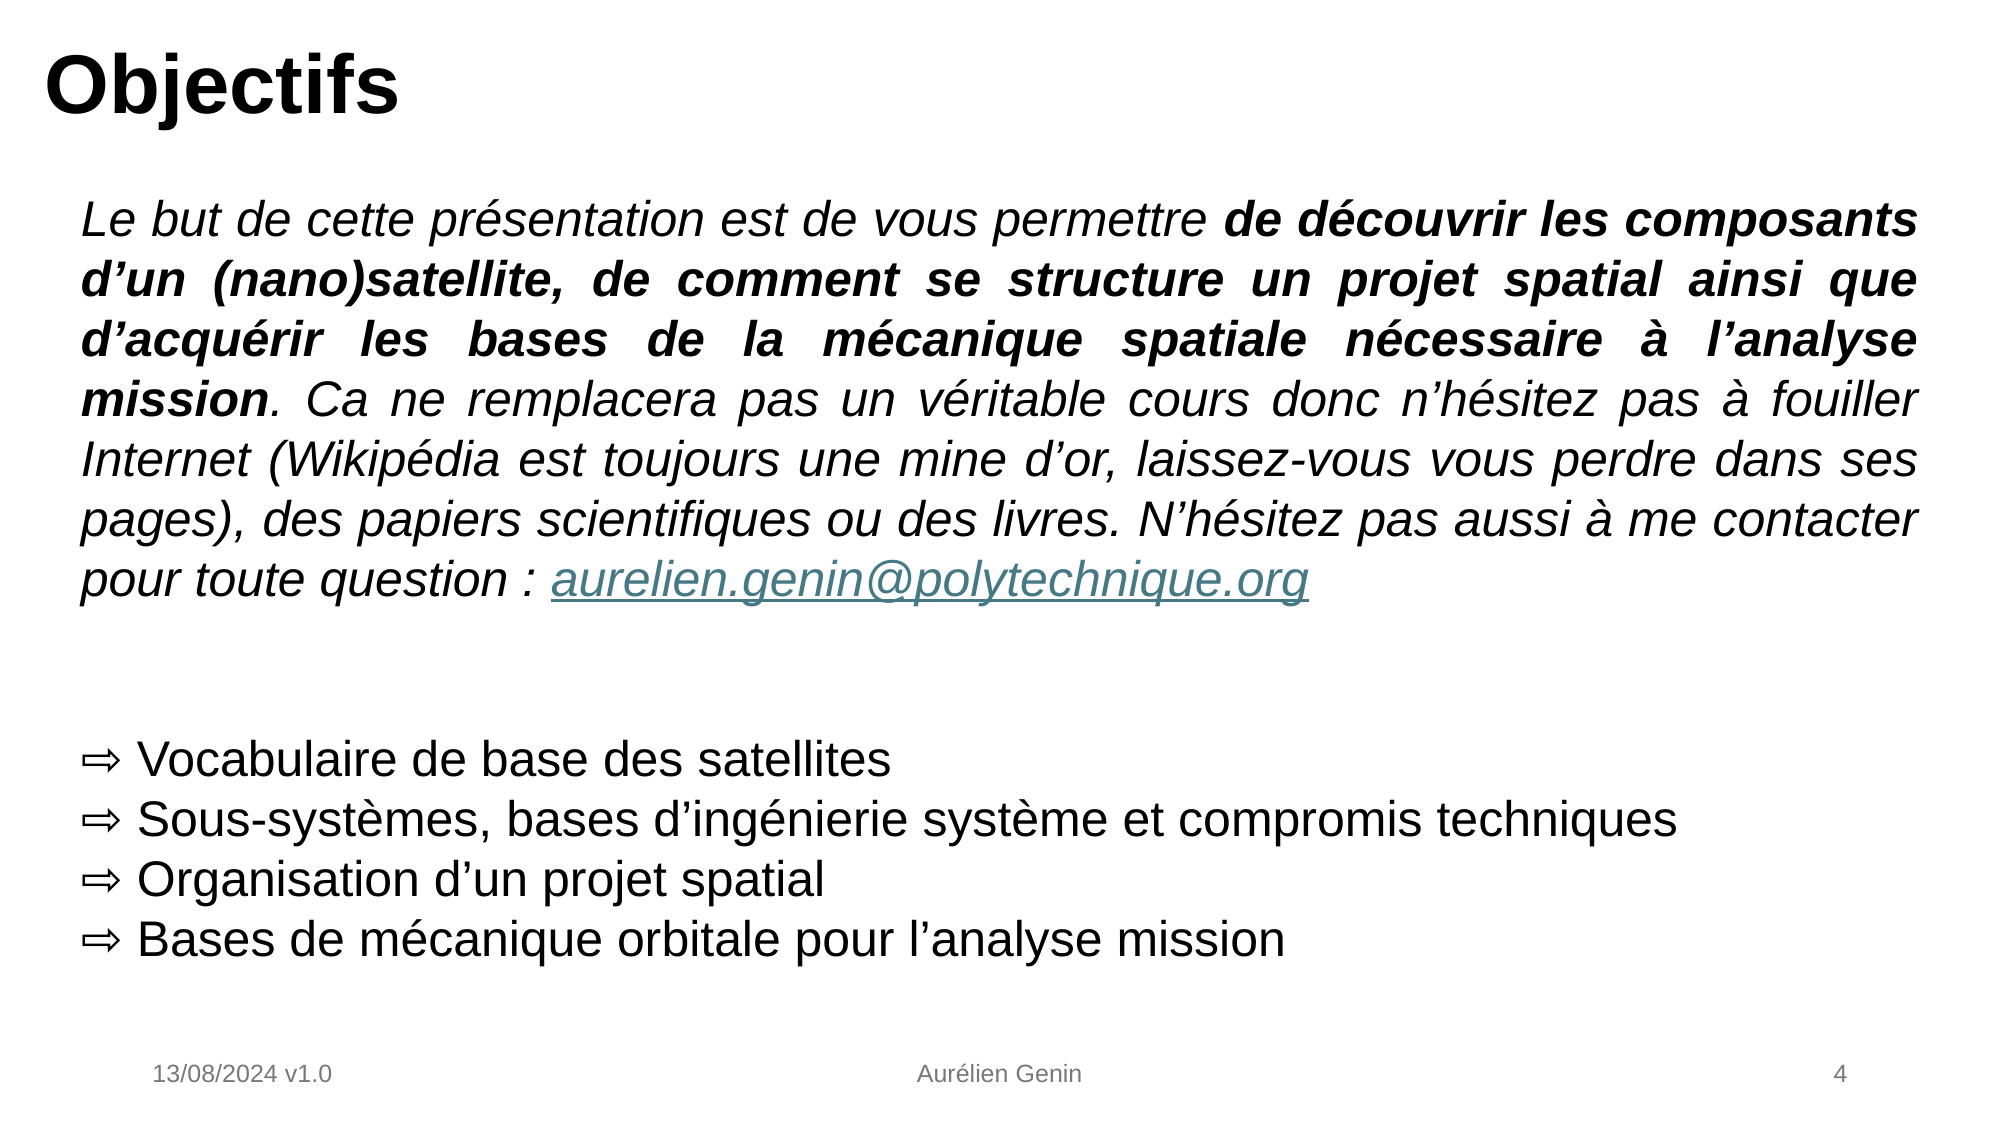

Objectifs
Le but de cette présentation est de vous permettre de découvrir les composants d’un (nano)satellite, de comment se structure un projet spatial ainsi que d’acquérir les bases de la mécanique spatiale nécessaire à l’analyse mission. Ca ne remplacera pas un véritable cours donc n’hésitez pas à fouiller Internet (Wikipédia est toujours une mine d’or, laissez-vous vous perdre dans ses pages), des papiers scientifiques ou des livres. N’hésitez pas aussi à me contacter pour toute question : aurelien.genin@polytechnique.org

⇨ Vocabulaire de base des satellites
⇨ Sous-systèmes, bases d’ingénierie système et compromis techniques
⇨ Organisation d’un projet spatial
⇨ Bases de mécanique orbitale pour l’analyse mission

13/08/2024 v1.0
Aurélien Genin
4